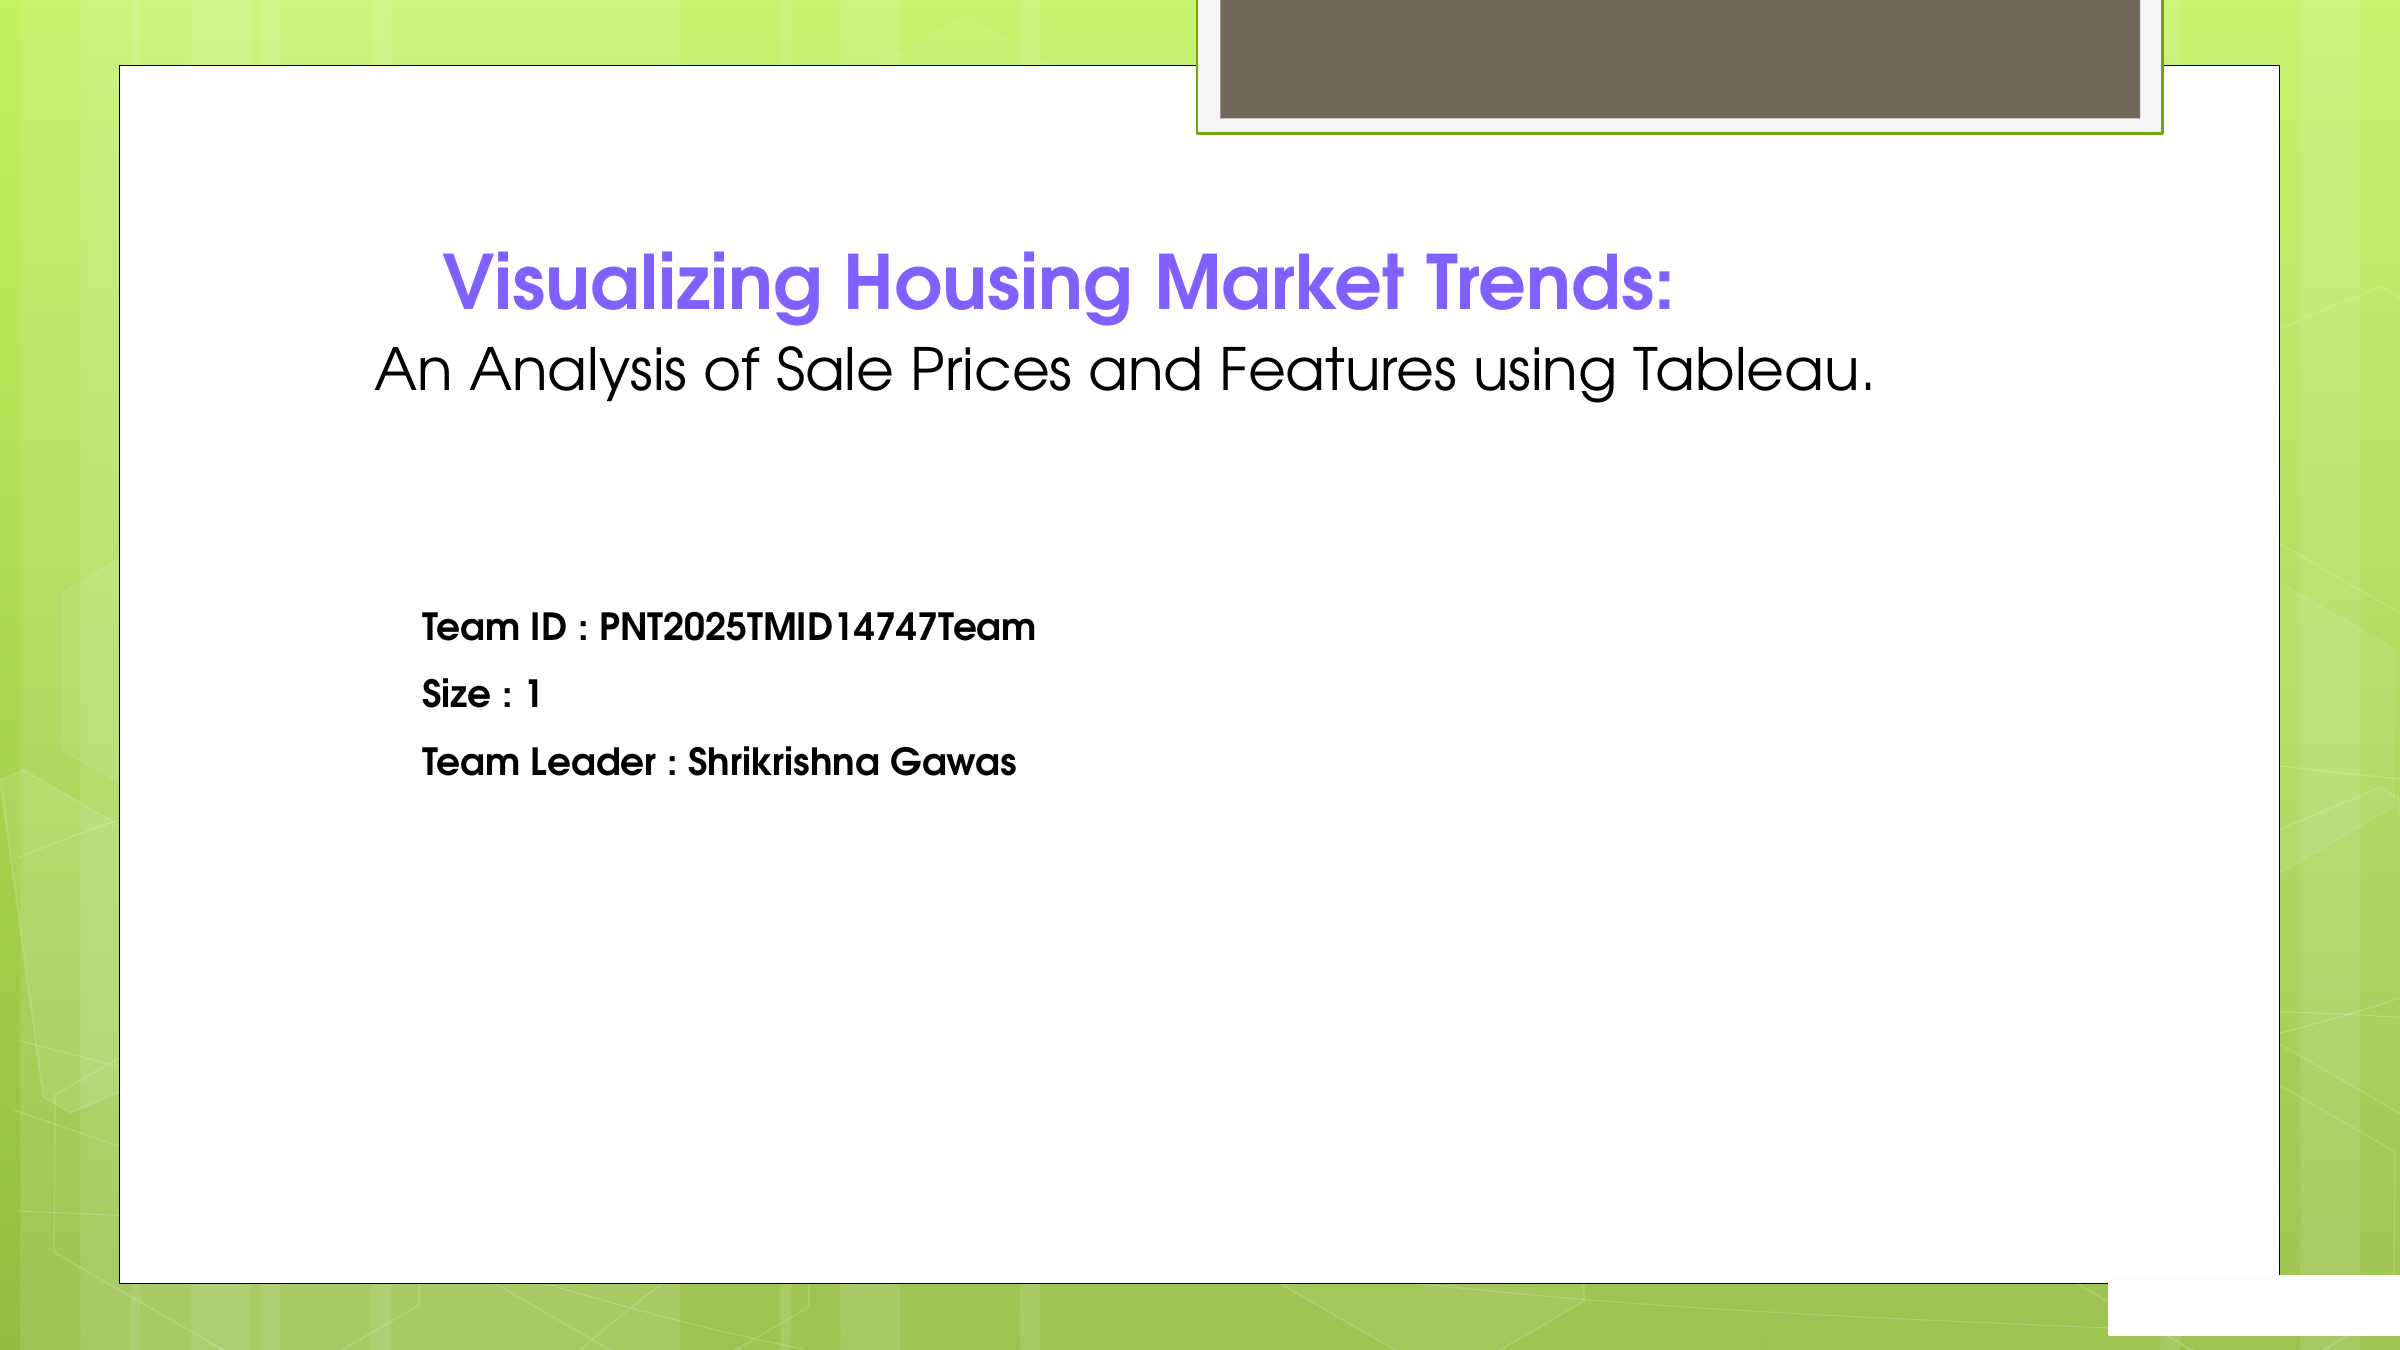

Visualizing Housing Market Trends:

An Analysis of Sale Prices and Features using Tableau.
Team ID : PNT2025TMID14747Team
Size : 1
Team Leader : Shrikrishna Gawas